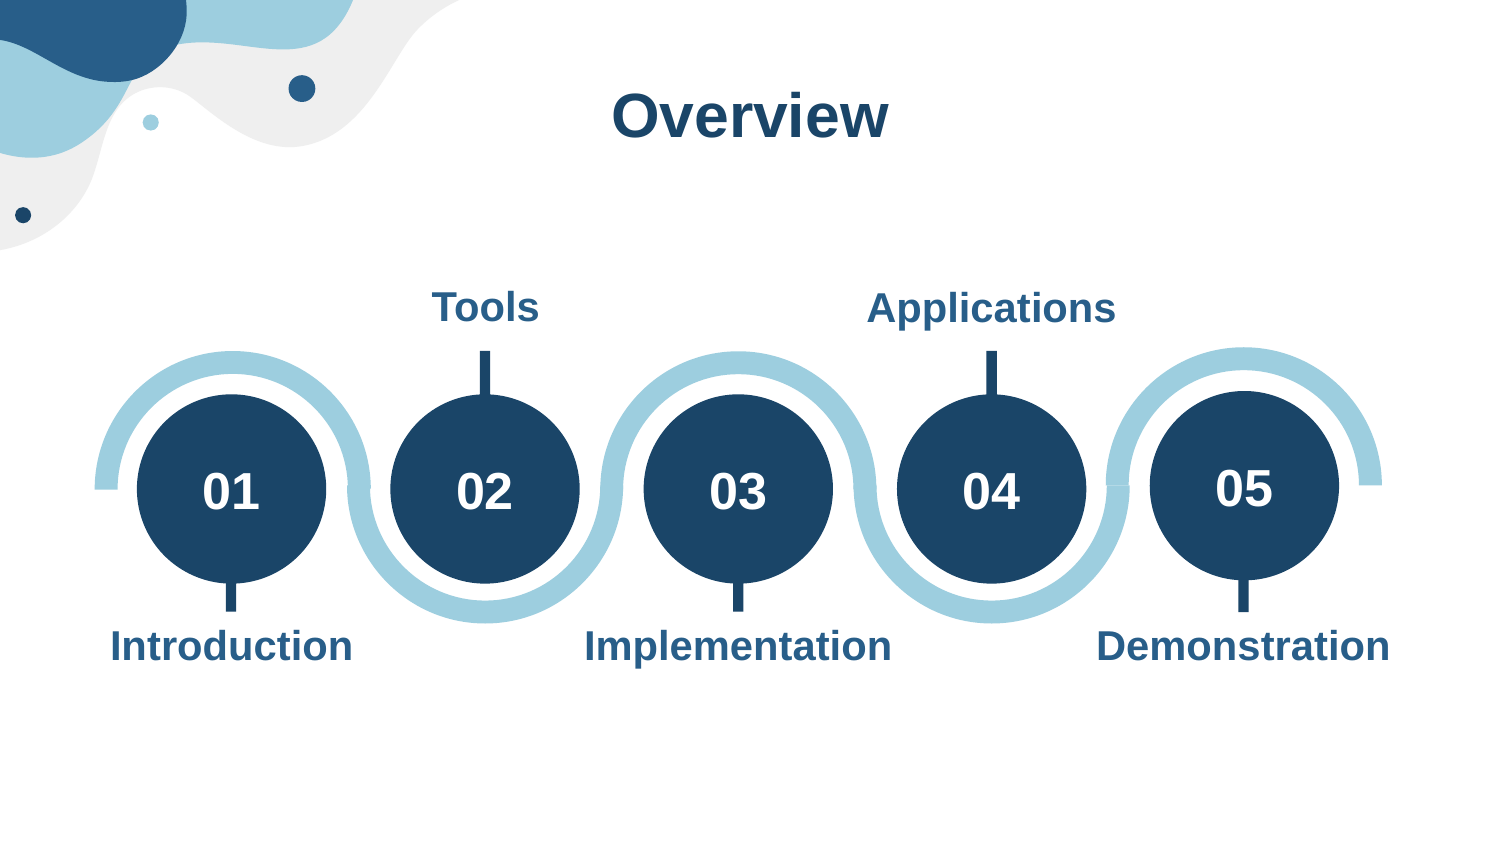

# Overview
Tools
Applications

05
01
02
03
04

Introduction
Implementation
Demonstration